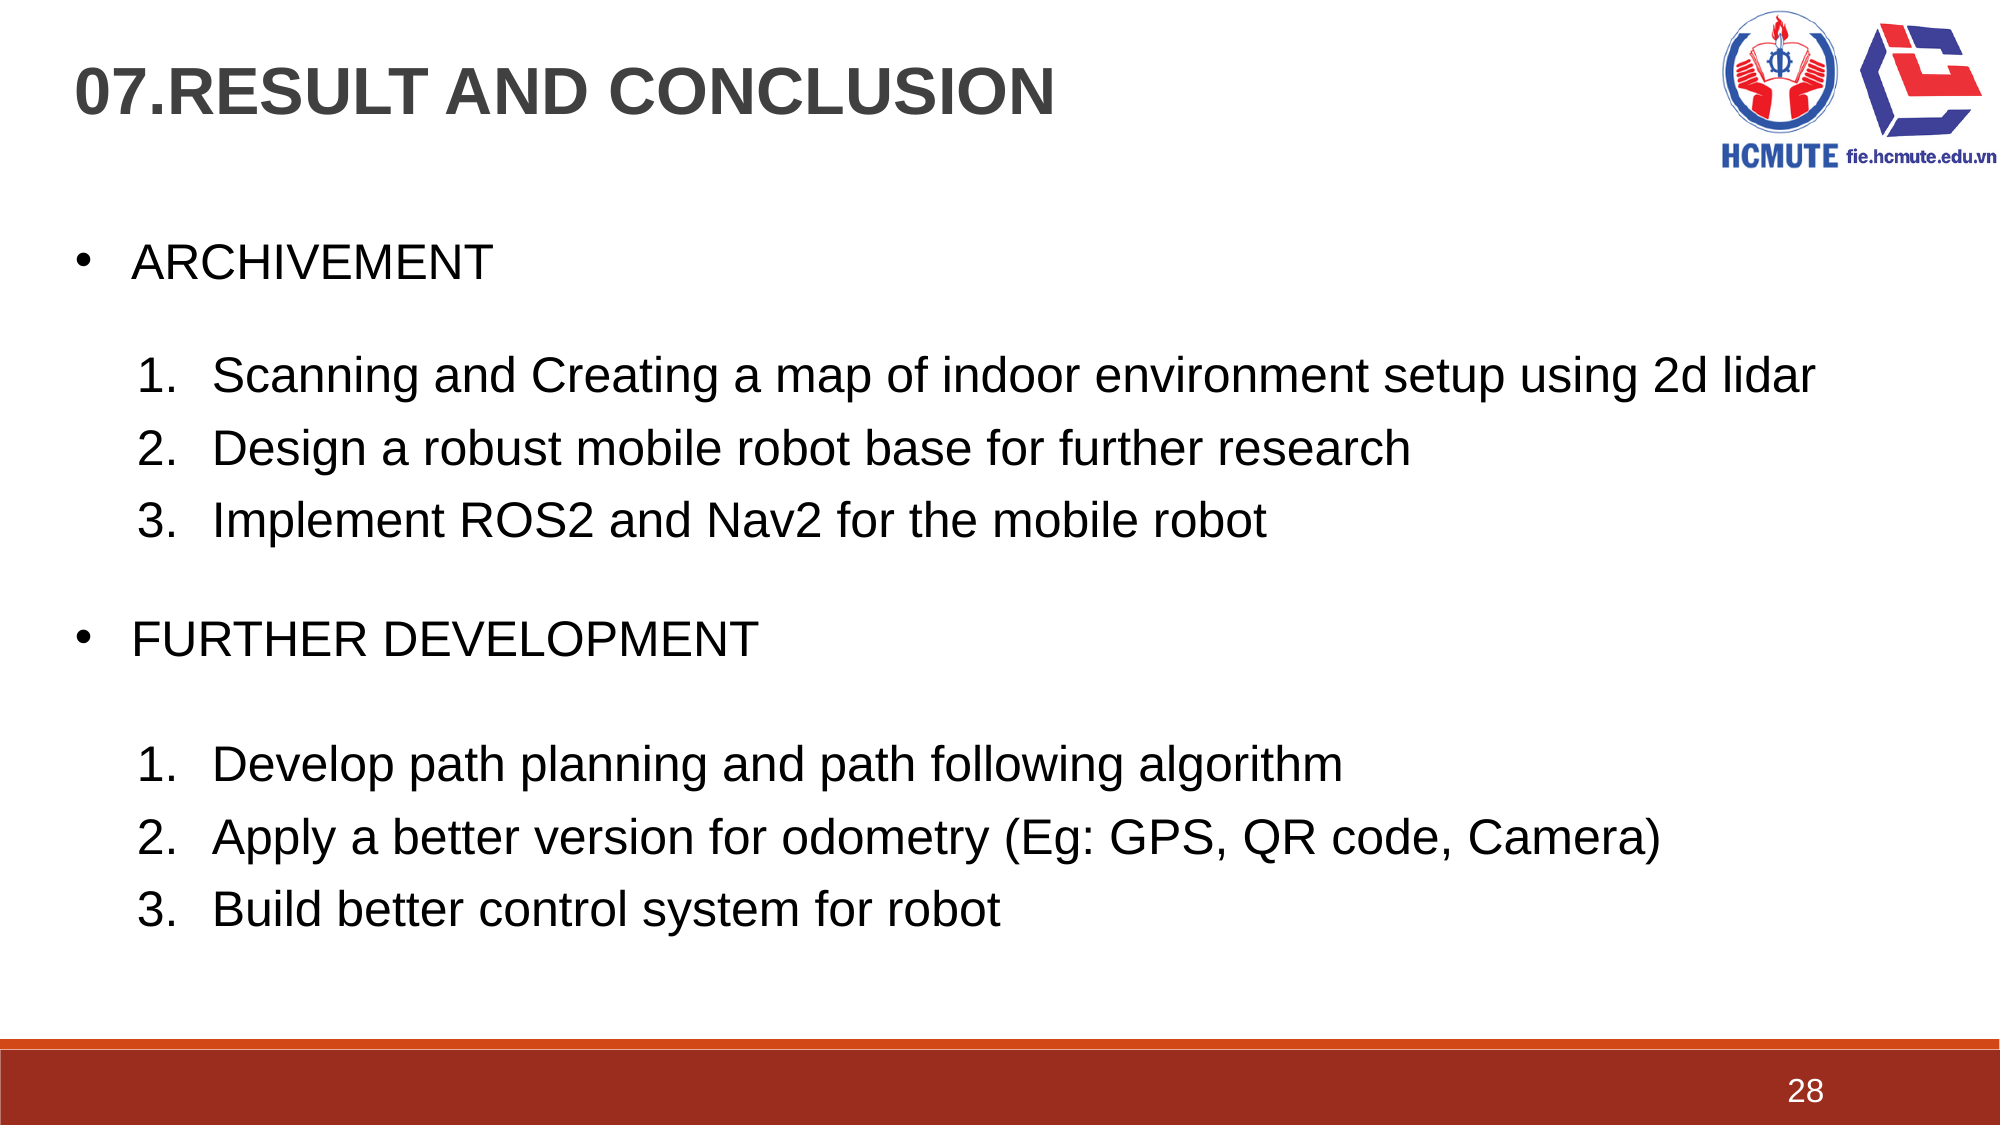

07.RESULT AND CONCLUSION
ARCHIVEMENT
Scanning and Creating a map of indoor environment setup using 2d lidar
Design a robust mobile robot base for further research
Implement ROS2 and Nav2 for the mobile robot
FURTHER DEVELOPMENT
Develop path planning and path following algorithm
Apply a better version for odometry (Eg: GPS, QR code, Camera)
Build better control system for robot
28